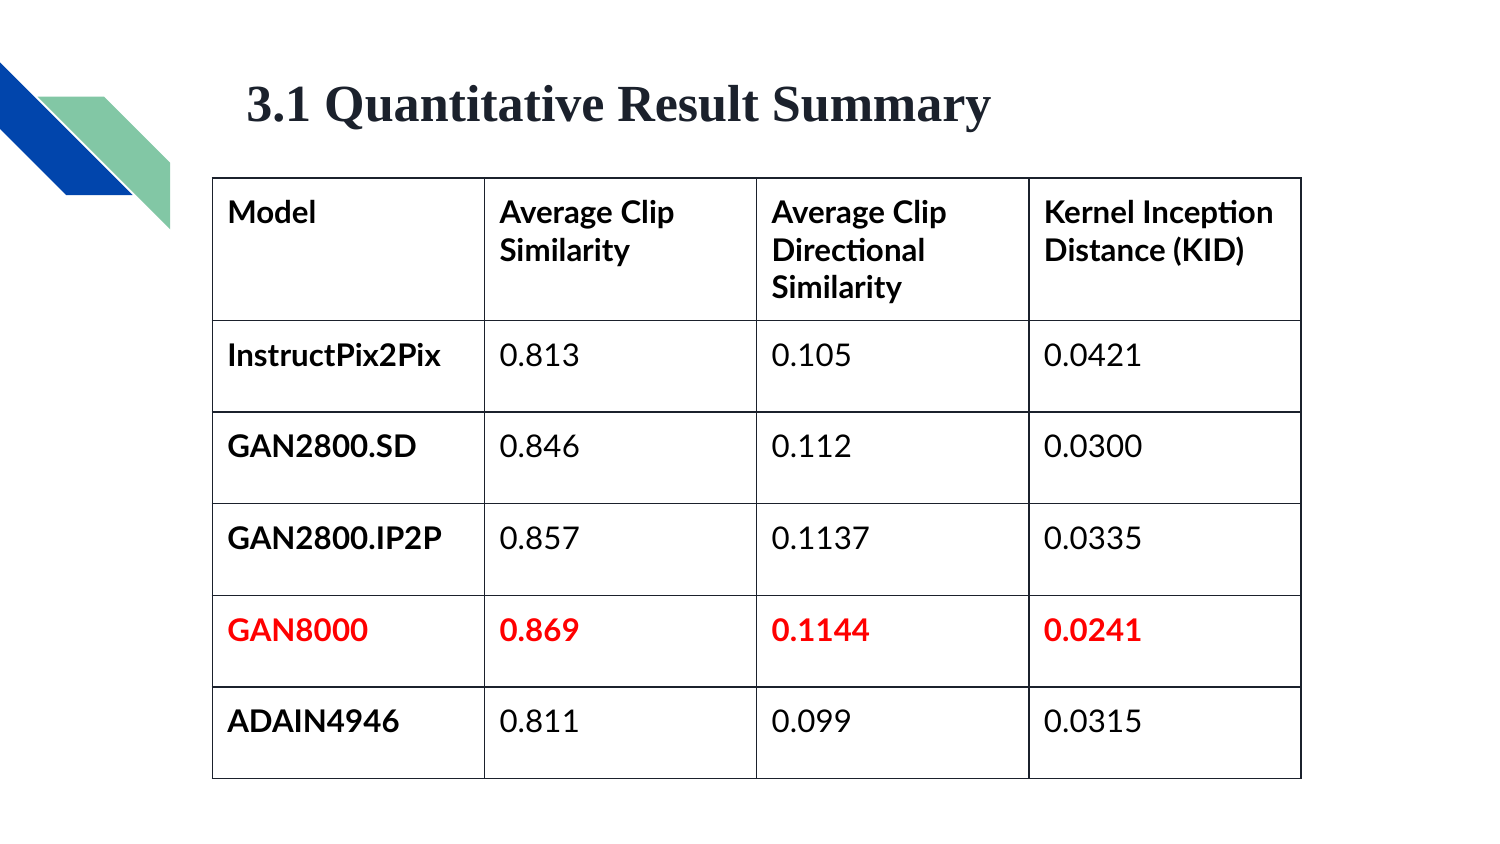

# 3.1 Quantitative Result Summary
| Model | Average Clip Similarity | Average Clip Directional Similarity | Kernel Inception Distance (KID) |
| --- | --- | --- | --- |
| InstructPix2Pix | 0.813 | 0.105 | 0.0421 |
| GAN2800.SD | 0.846 | 0.112 | 0.0300 |
| GAN2800.IP2P | 0.857 | 0.1137 | 0.0335 |
| GAN8000 | 0.869 | 0.1144 | 0.0241 |
| ADAIN4946 | 0.811 | 0.099 | 0.0315 |